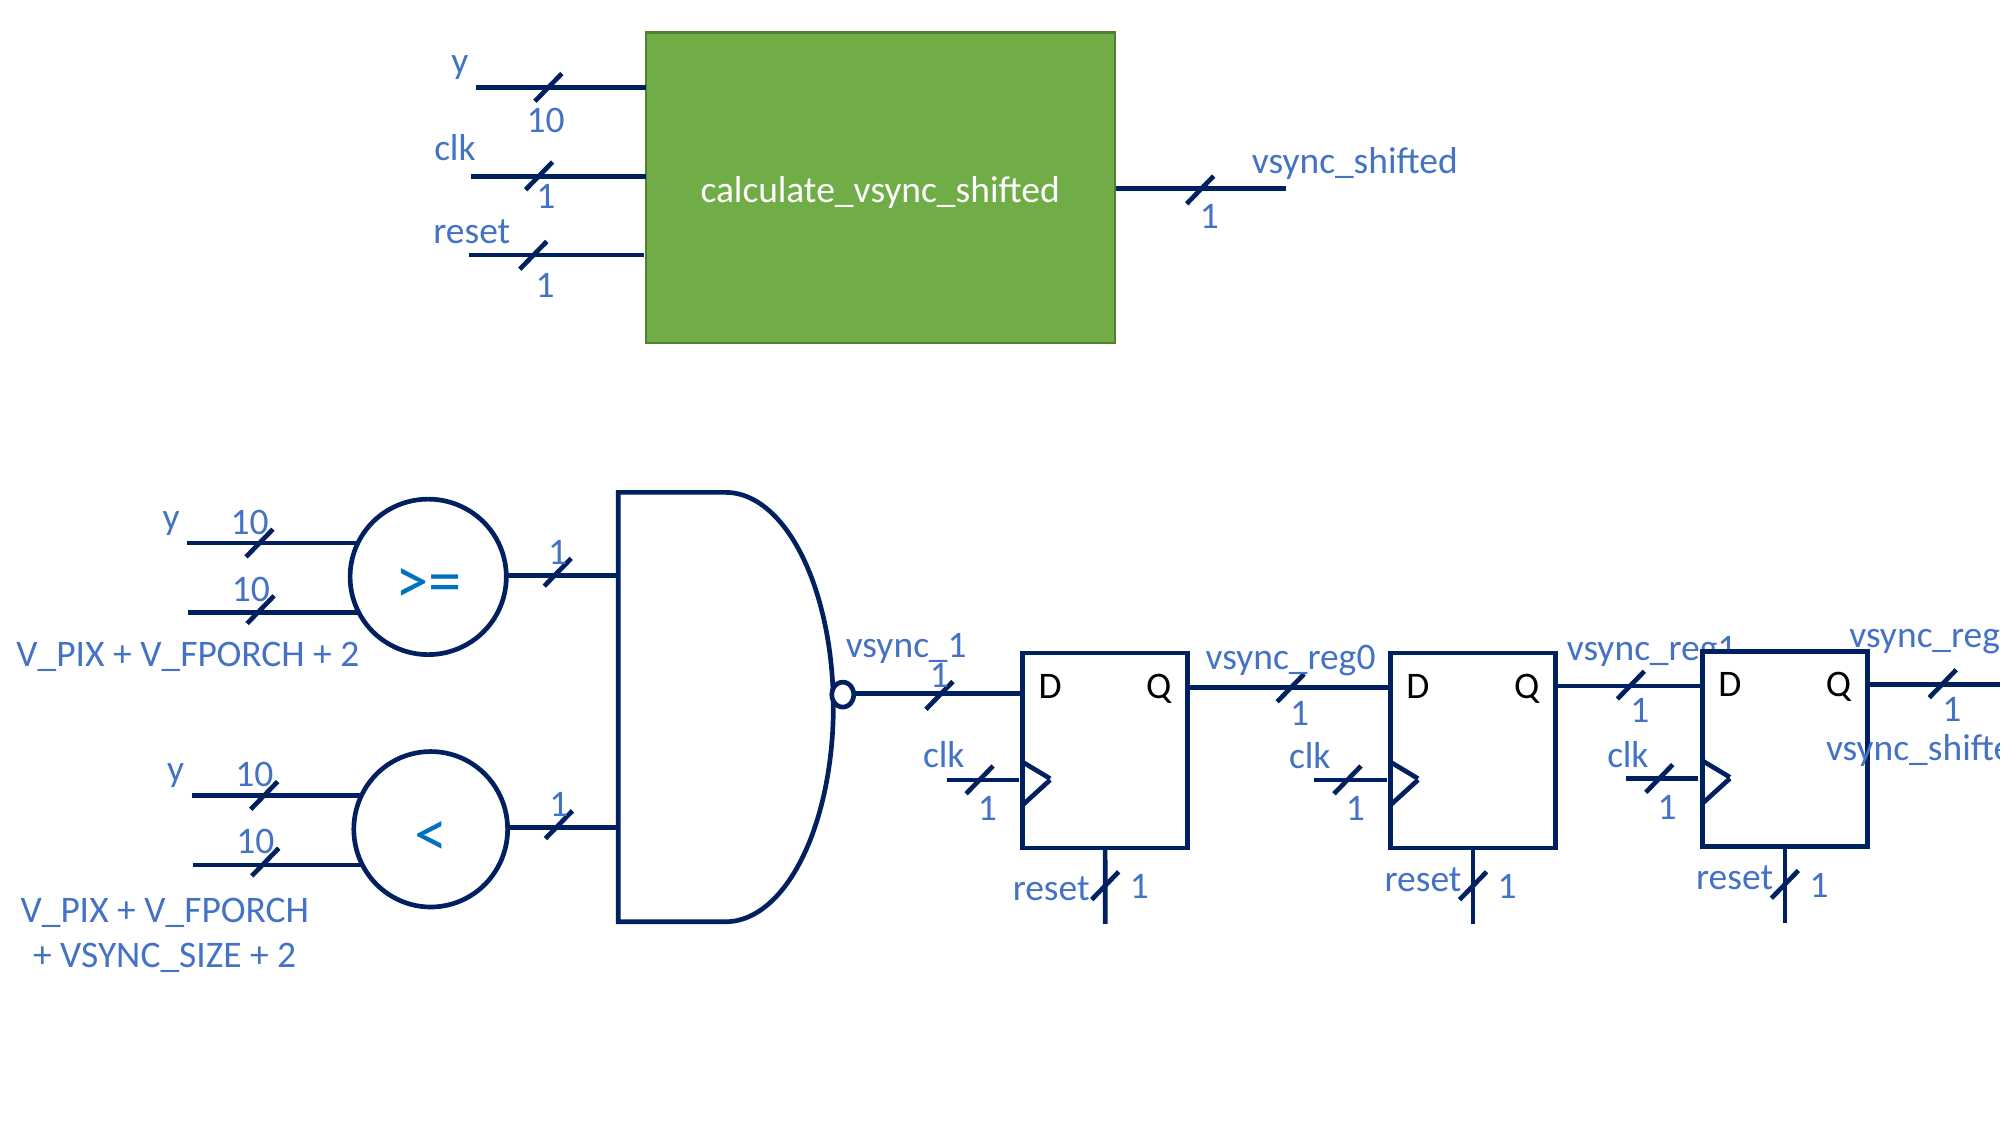

y
calculate_vsync_shifted
10
clk
vsync_shifted
1
1
reset
1
y
10

>=
1
10
vsync_reg2
vsync_1
vsync_reg1
V_PIX + V_FPORCH + 2
vsync_reg0
1
D          Q

D          Q

D          Q

1
1
1

vsync_shifted
clk
clk
clk
y
10
<
1
1
1
1
10
reset
reset
1
1
1
reset
V_PIX + V_FPORCH
+ VSYNC_SIZE + 2